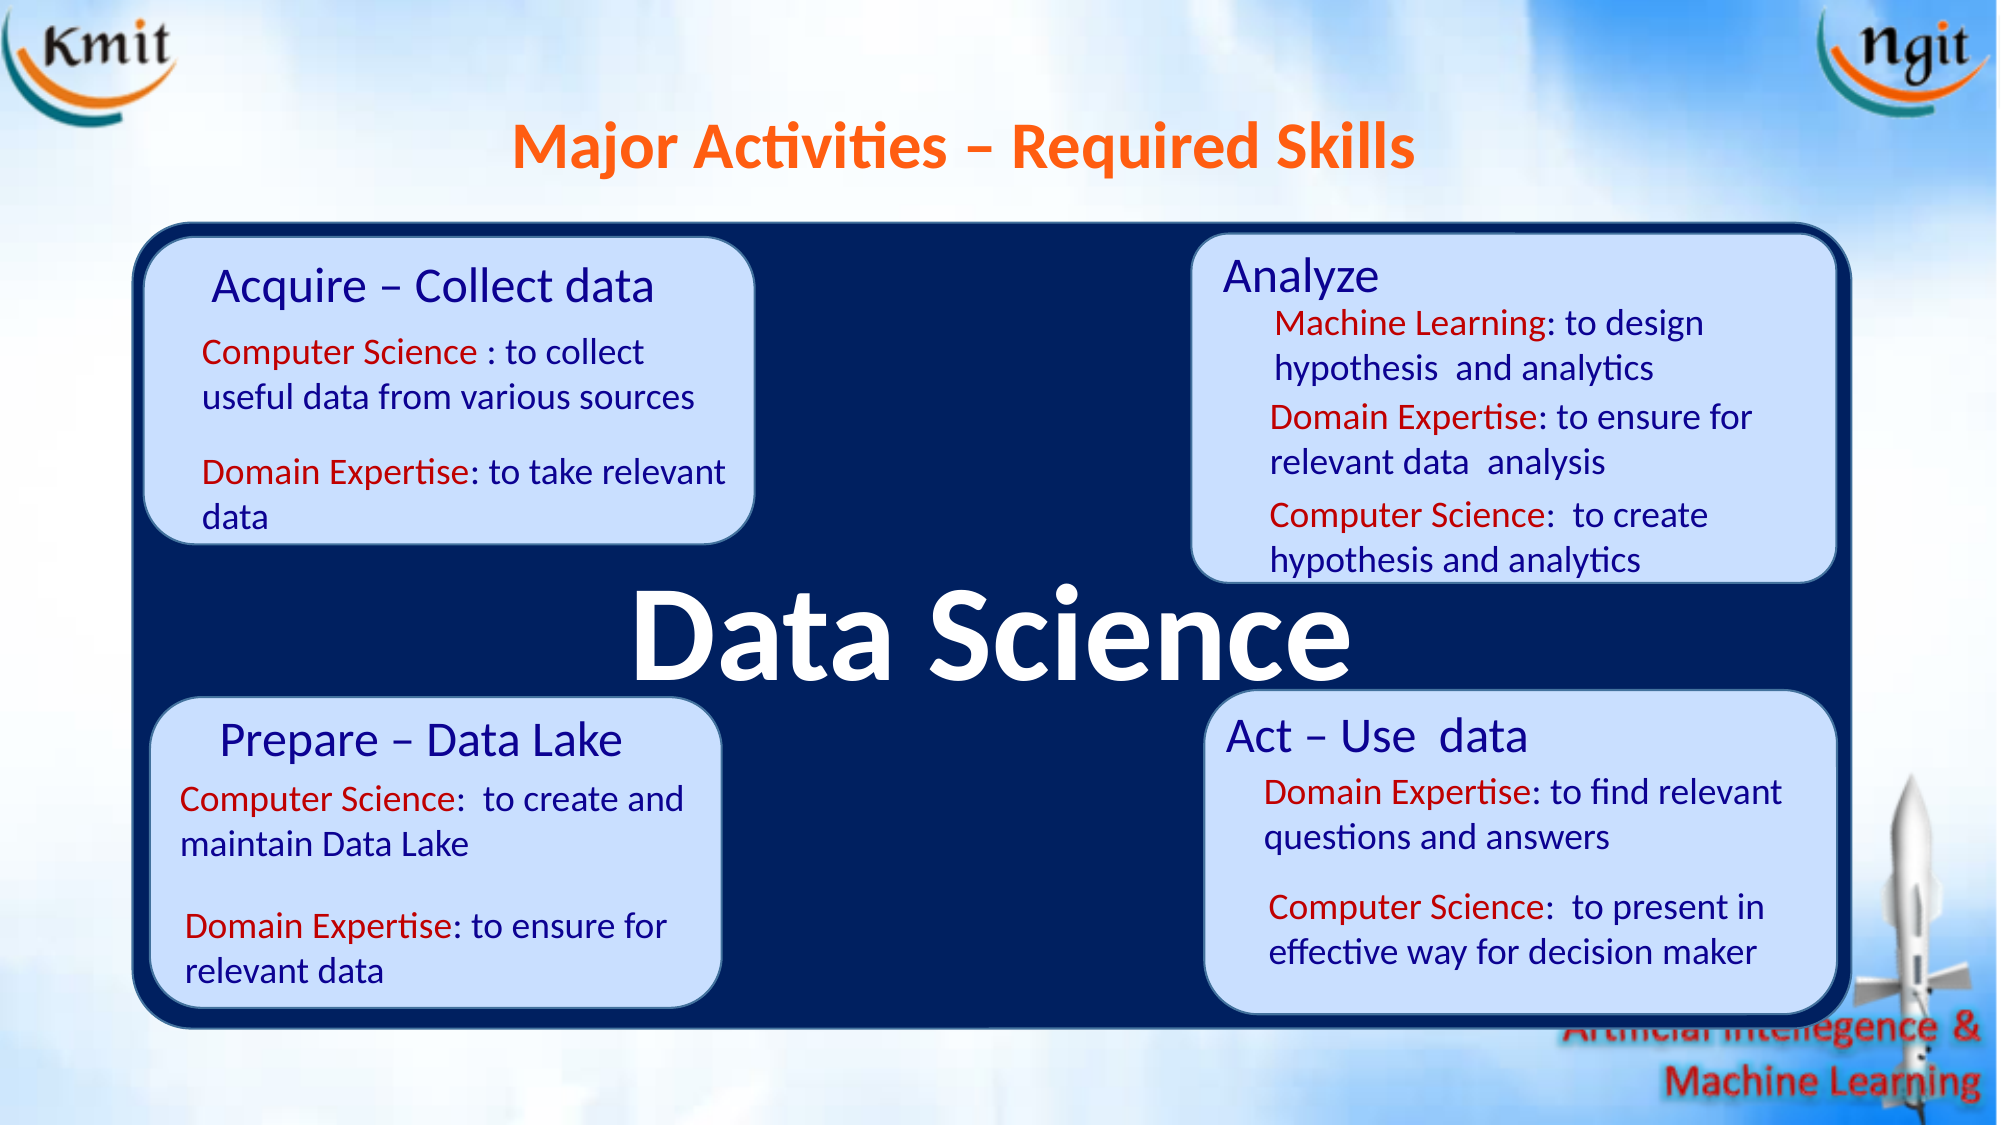

Major Activities – Required Skills
Data Science

Analyze

Acquire – Collect data
Machine Learning: to design hypothesis  and analytics
Computer Science : to collect useful data from various sources
Domain Expertise: to ensure for  relevant data  analysis
Domain Expertise: to take relevant data
Computer Science:  to create hypothesis and analytics

Act – Use  data

Prepare – Data Lake
Domain Expertise: to find relevant questions and answers
Computer Science:  to create and maintain Data Lake
Computer Science:  to present in effective way for decision maker
Domain Expertise: to ensure for  relevant data